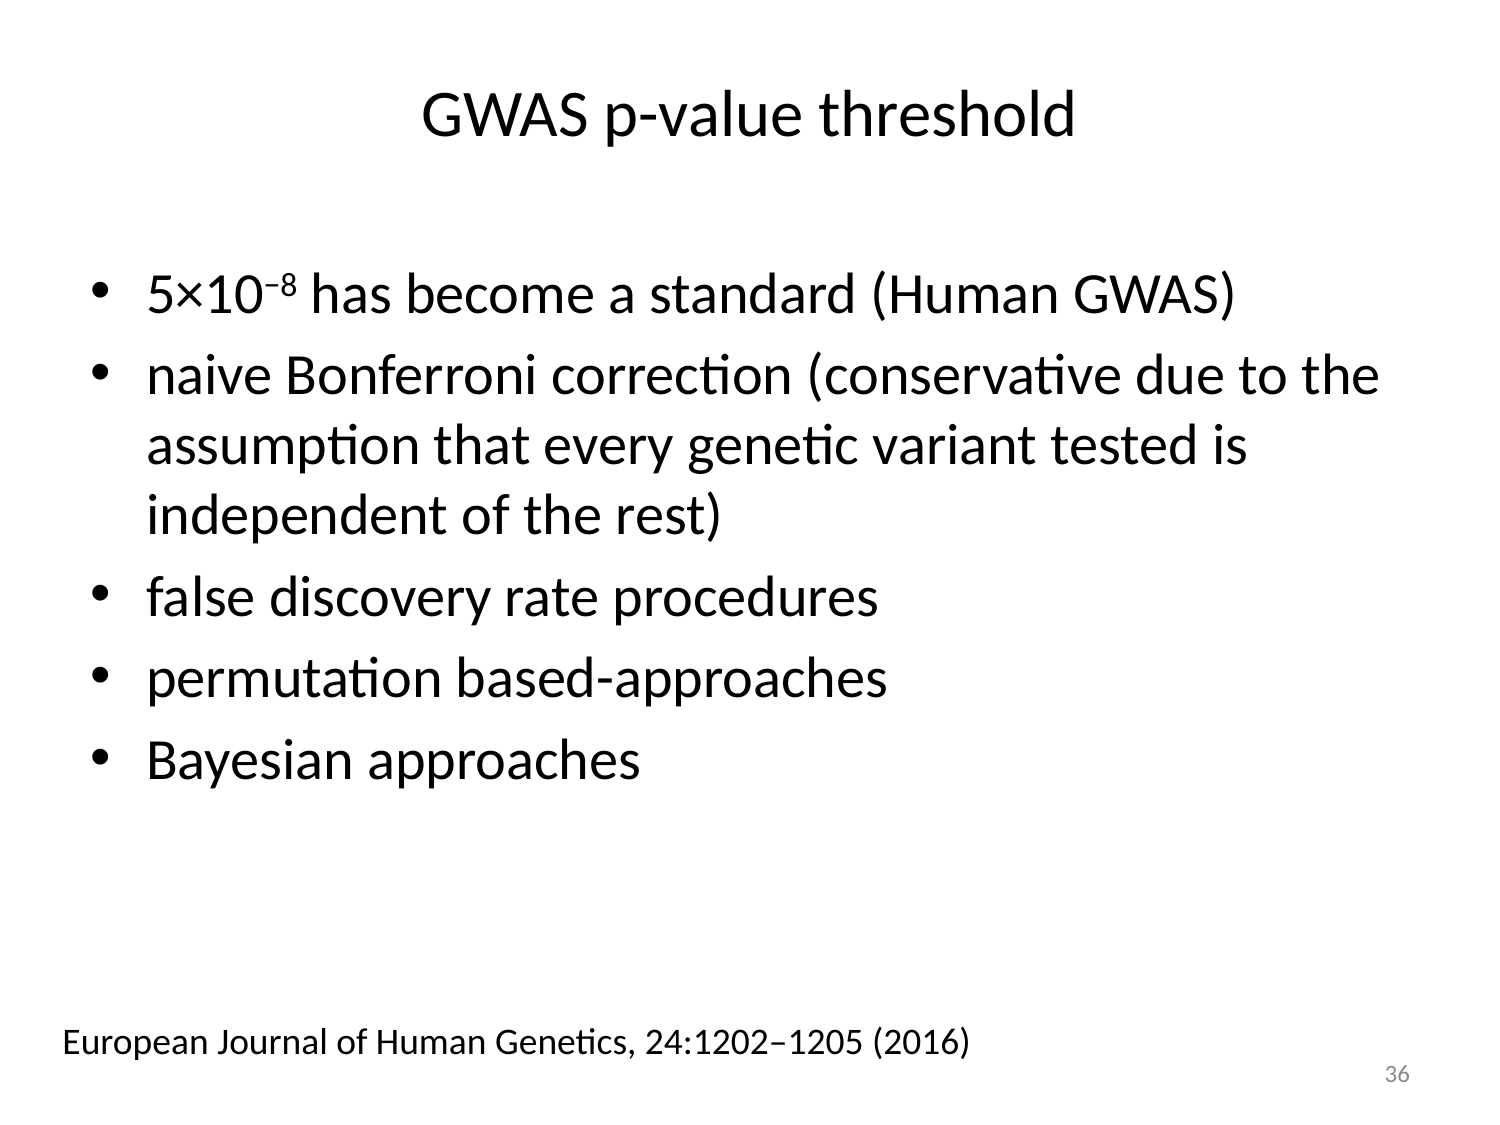

# GWAS p-value threshold
5×10−8 has become a standard (Human GWAS)
naive Bonferroni correction (conservative due to the assumption that every genetic variant tested is independent of the rest)
false discovery rate procedures
permutation based-approaches
Bayesian approaches
European Journal of Human Genetics, 24:1202–1205 (2016)
36